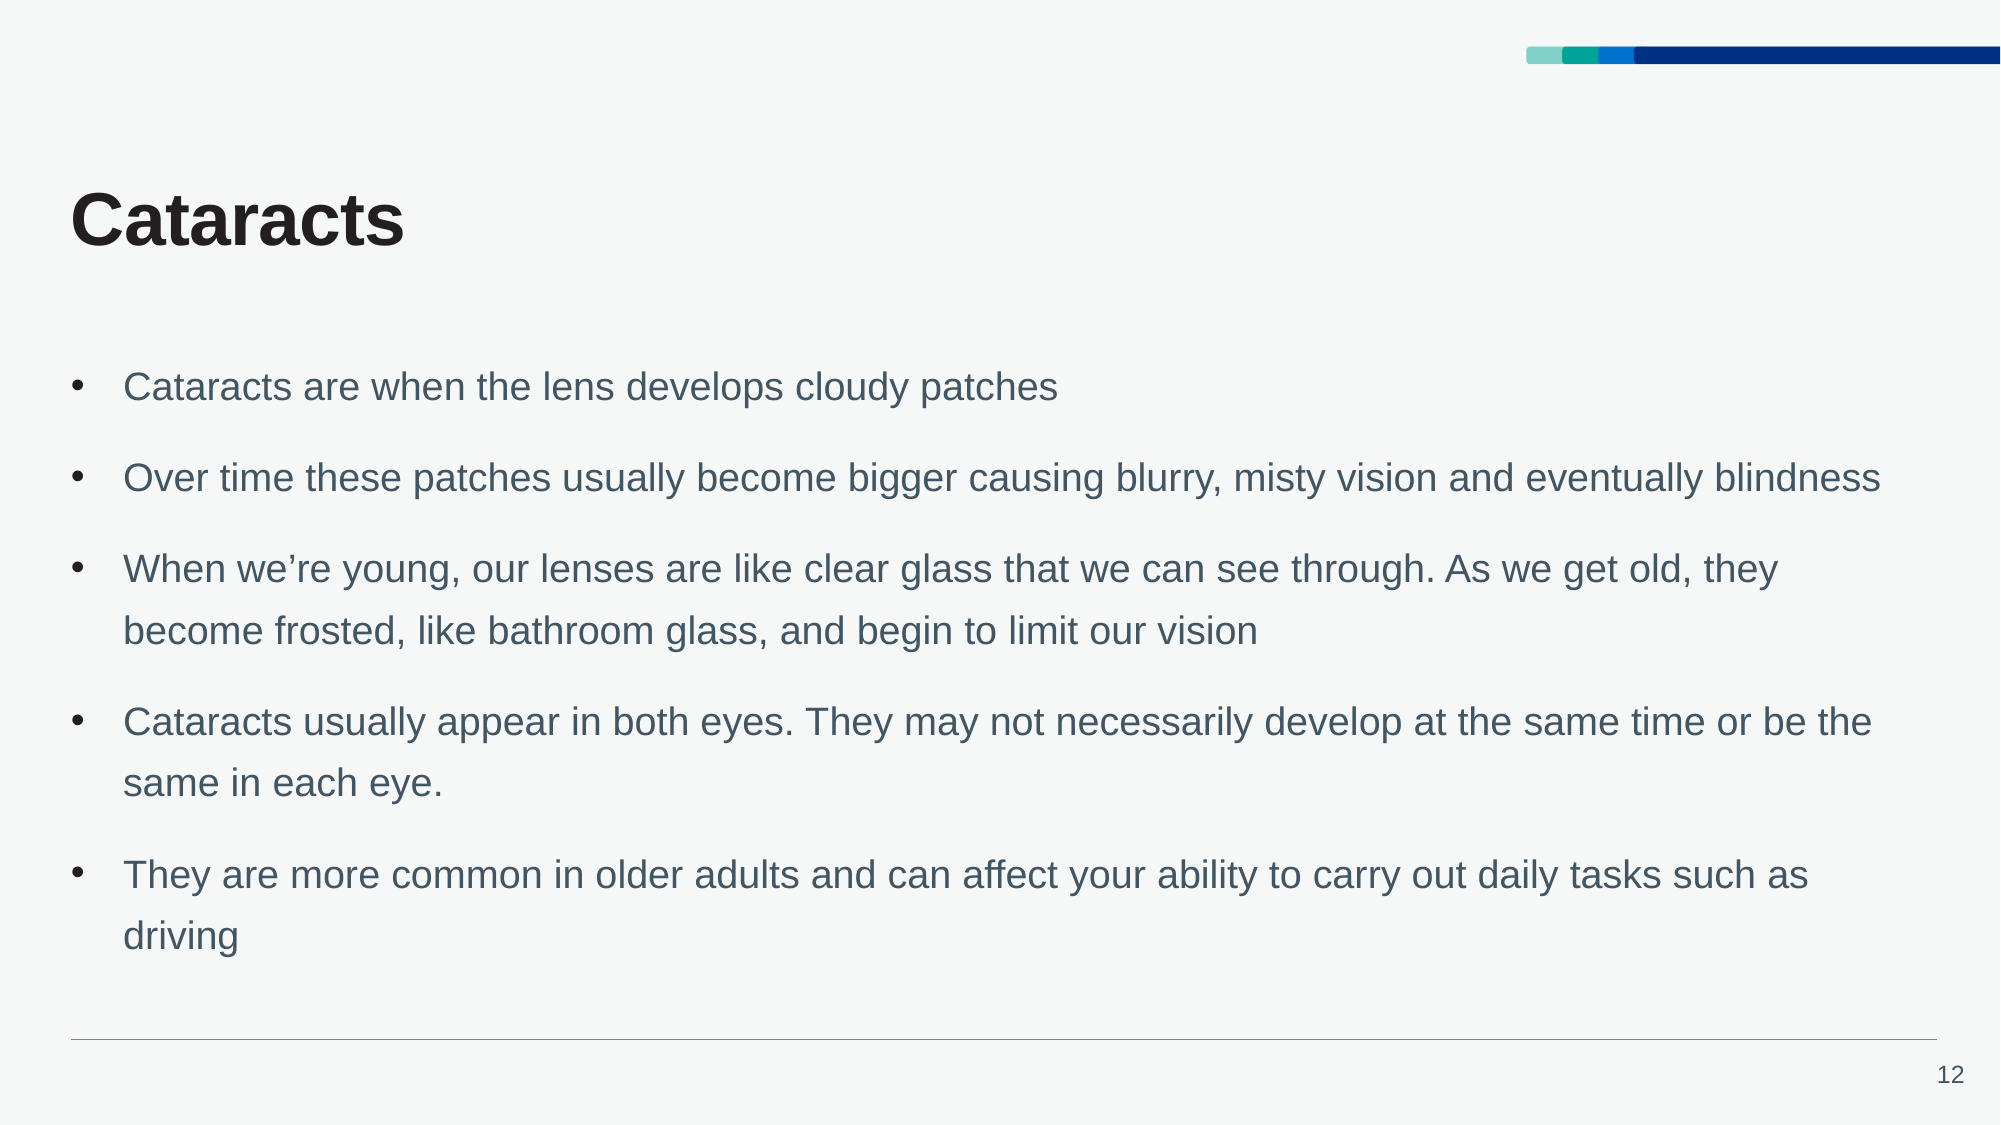

# Cataracts
Cataracts are when the lens develops cloudy patches
Over time these patches usually become bigger causing blurry, misty vision and eventually blindness
When we’re young, our lenses are like clear glass that we can see through. As we get old, they become frosted, like bathroom glass, and begin to limit our vision
Cataracts usually appear in both eyes. They may not necessarily develop at the same time or be the same in each eye.
They are more common in older adults and can affect your ability to carry out daily tasks such as driving